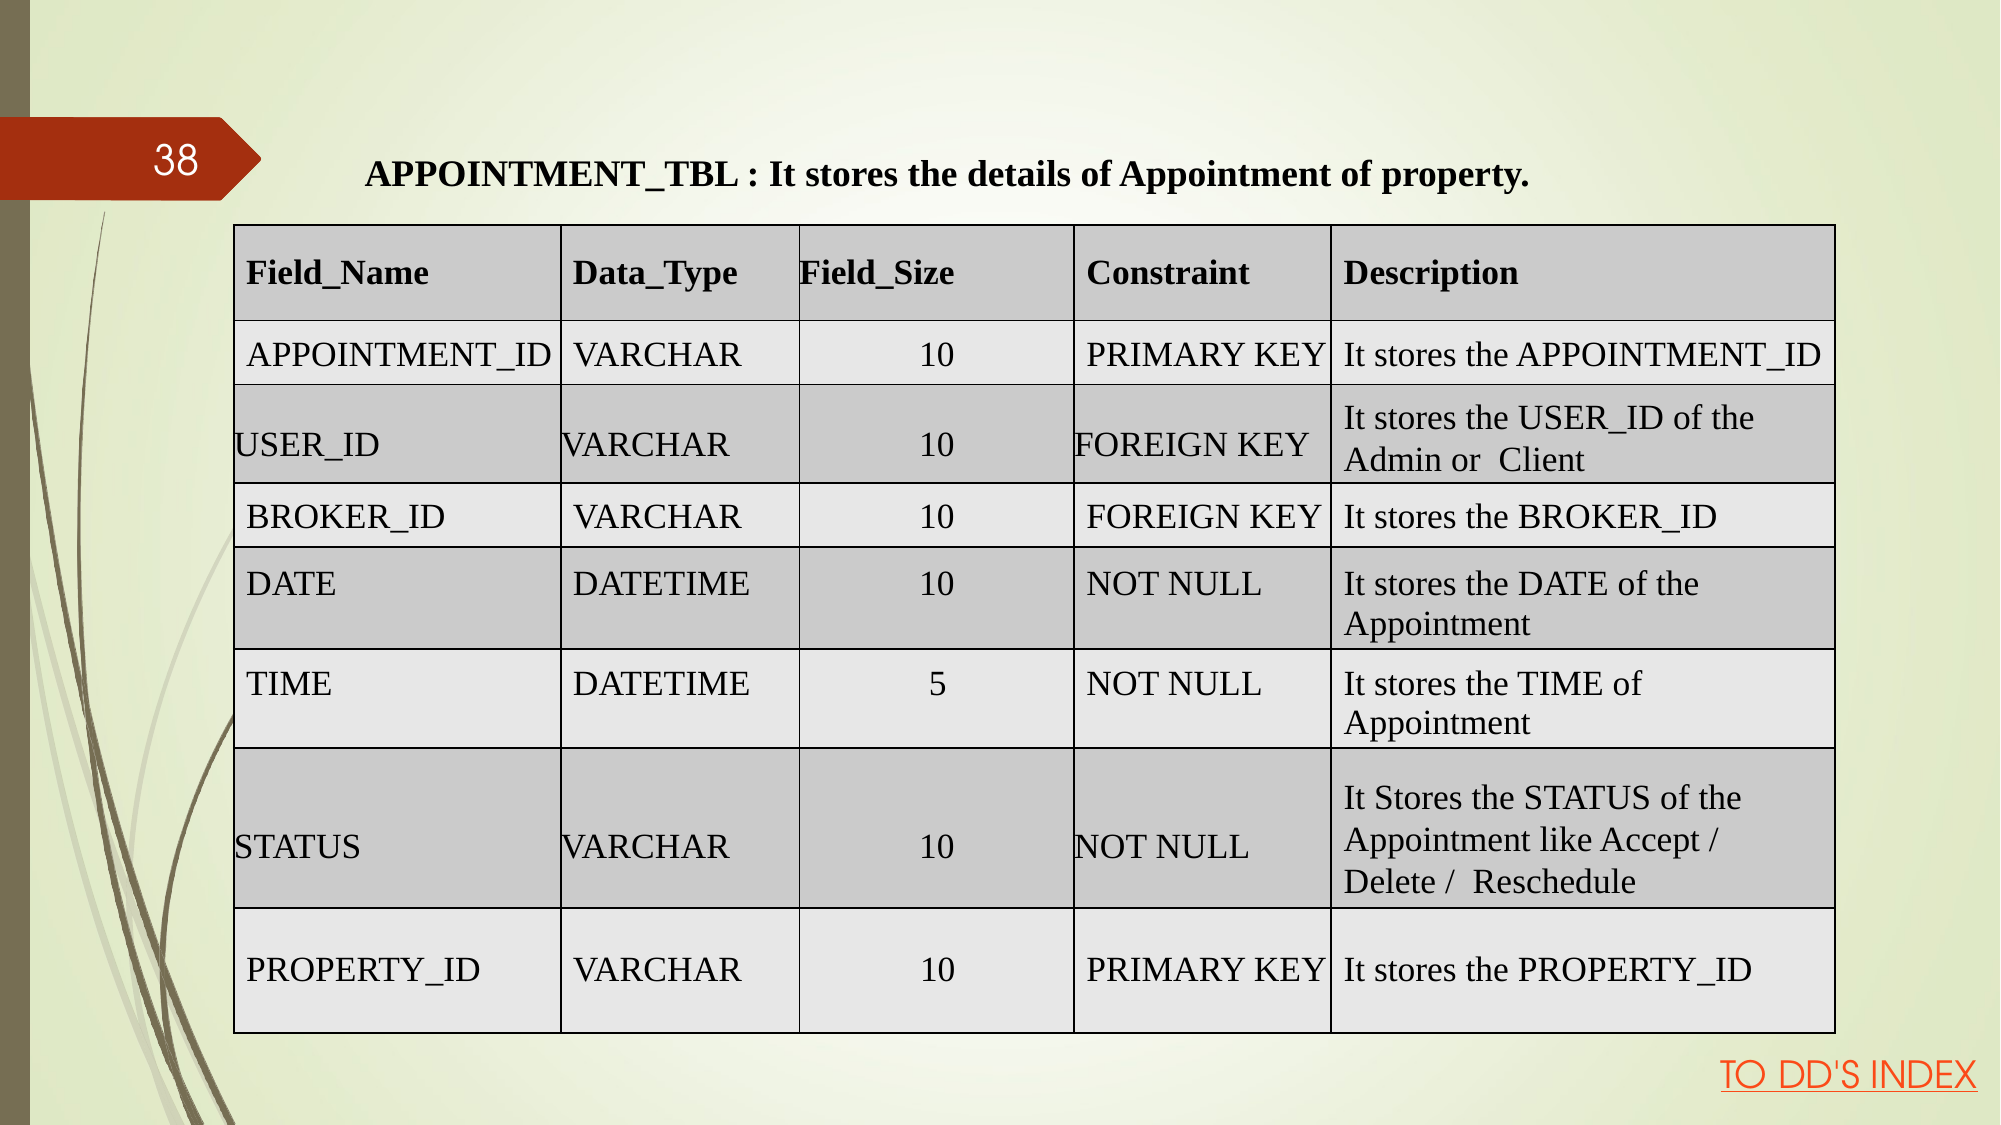

38
APPOINTMENT_TBL : It stores the details of Appointment of property.
| Field\_Name | Data\_Type | Field\_Size | Constraint | Description |
| --- | --- | --- | --- | --- |
| APPOINTMENT\_ID | VARCHAR | 10 | PRIMARY KEY | It stores the APPOINTMENT\_ID |
| USER\_ID | VARCHAR | 10 | FOREIGN KEY | It stores the USER\_ID of the Admin or Client |
| BROKER\_ID | VARCHAR | 10 | FOREIGN KEY | It stores the BROKER\_ID |
| DATE | DATETIME | 10 | NOT NULL | It stores the DATE of the Appointment |
| TIME | DATETIME | 5 | NOT NULL | It stores the TIME of Appointment |
| STATUS | VARCHAR | 10 | NOT NULL | It Stores the STATUS of the Appointment like Accept / Delete / Reschedule |
| PROPERTY\_ID | VARCHAR | 10 | PRIMARY KEY | It stores the PROPERTY\_ID |
TO DD'S INDEX